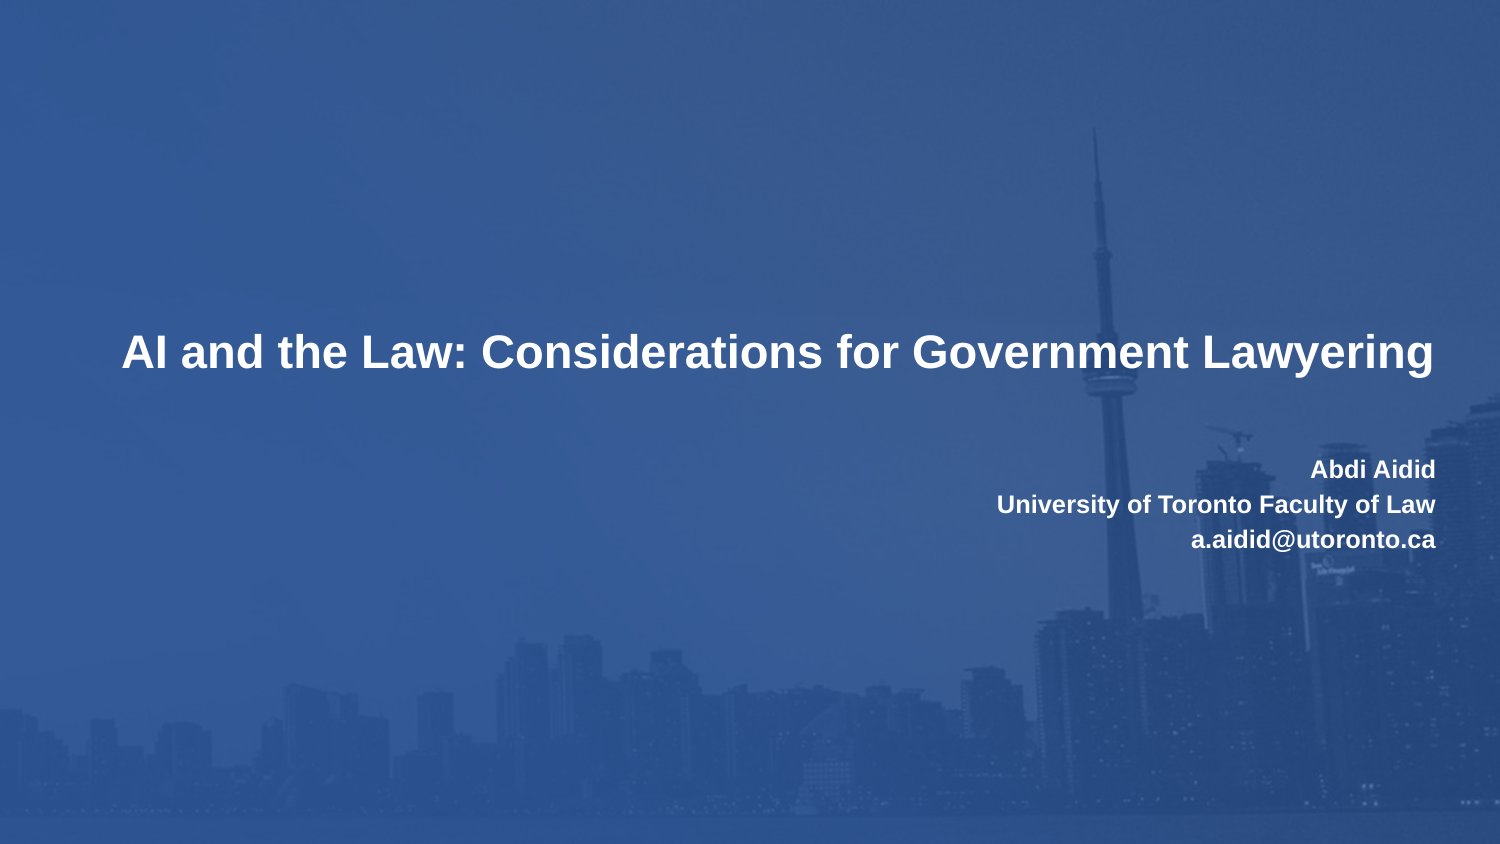

#
AI and the Law: Considerations for Government Lawyering

Abdi Aidid
University of Toronto Faculty of Law
a.aidid@utoronto.ca